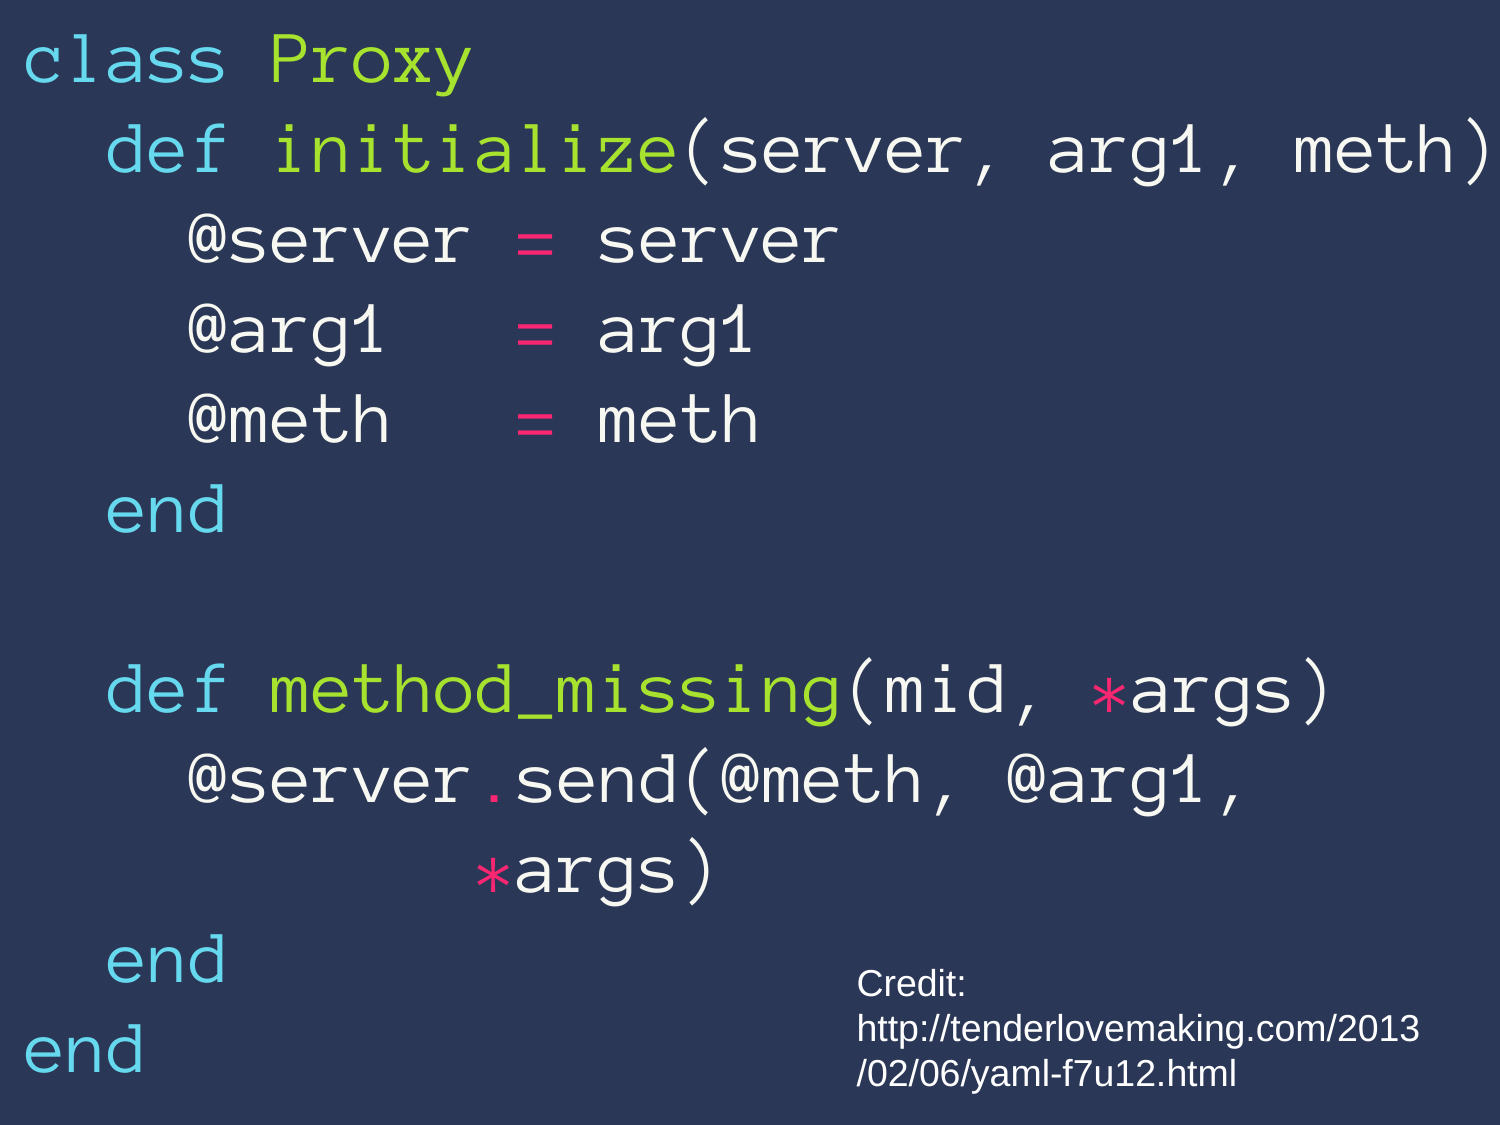

class Proxy
  def initialize(server, arg1, meth)
    @server = server
    @arg1   = arg1
    @meth   = meth
  end

  def method_missing(mid, *args)
    @server.send(@meth, @arg1,
			*args)
  end
end
Credit: http://tenderlovemaking.com/2013/02/06/yaml-f7u12.html